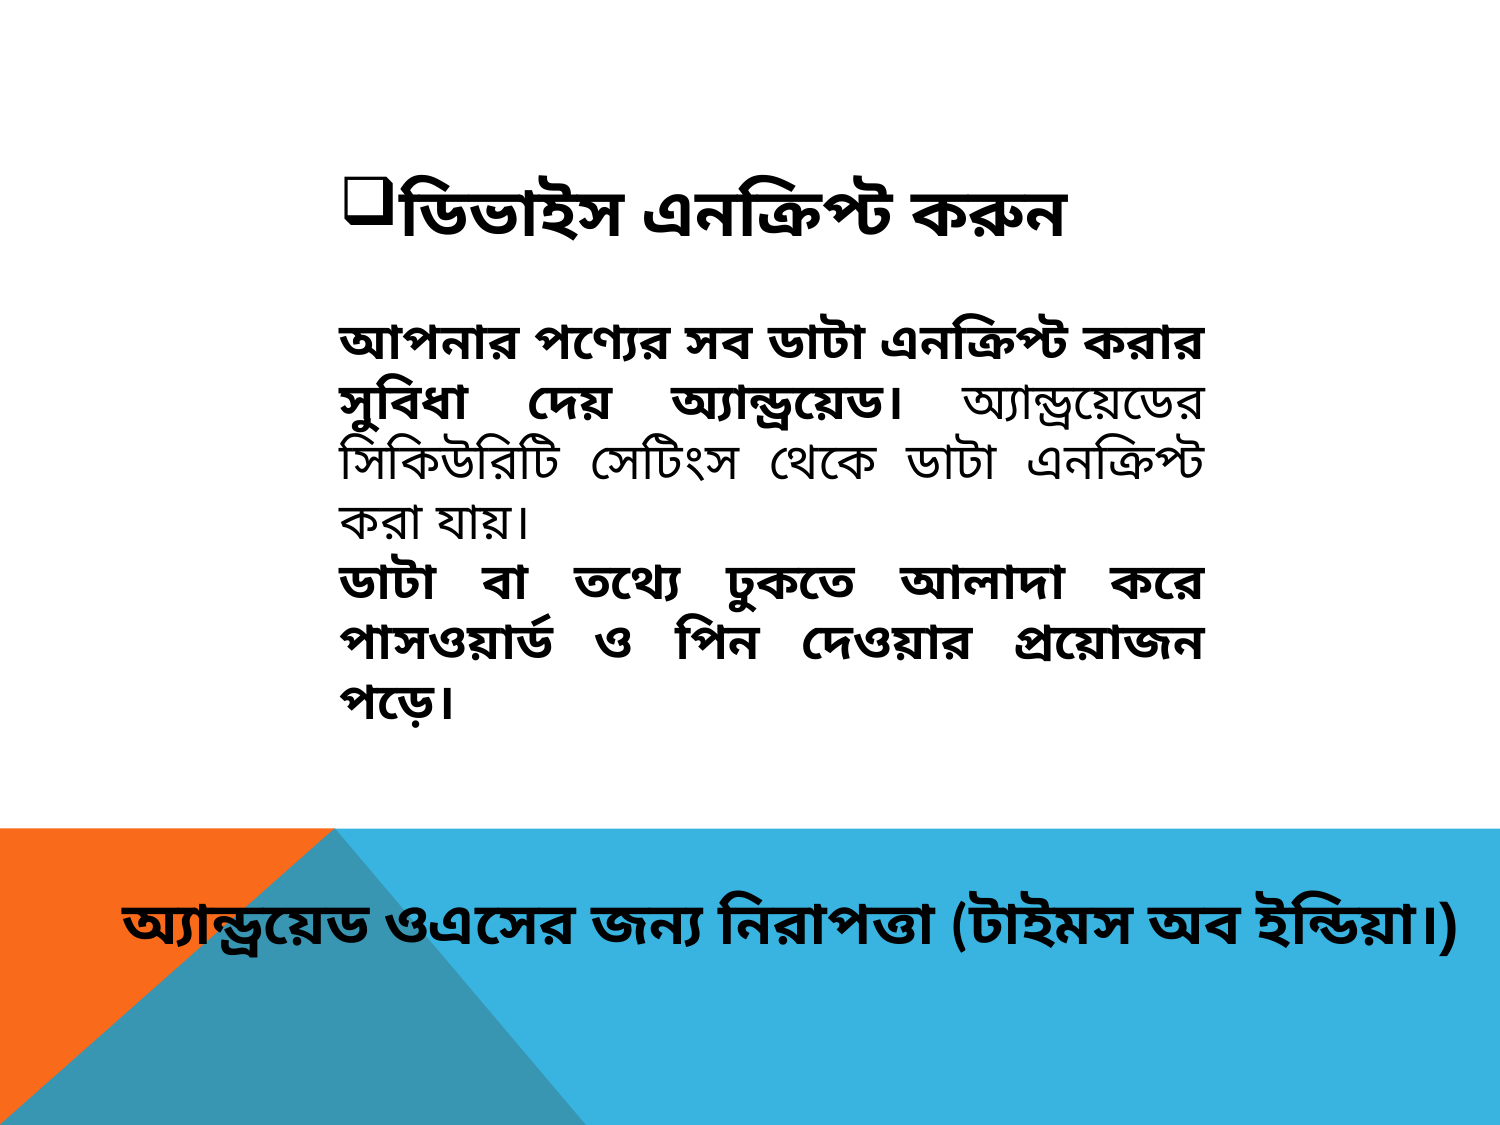

ডিভাইস এনক্রিপ্ট করুন

আপনার পণ্যের সব ডাটা এনক্রিপ্ট করার সুবিধা দেয় অ্যান্ড্রয়েড। অ্যান্ড্রয়েডের সিকিউরিটি সেটিংস থেকে ডাটা এনক্রিপ্ট করা যায়।
ডাটা বা তথ্যে ঢুকতে আলাদা করে পাসওয়ার্ড ও পিন দেওয়ার প্রয়োজন পড়ে।

অ্যান্ড্রয়েড ওএসের জন্য নিরাপত্তা (টাইমস অব ইন্ডিয়া।)